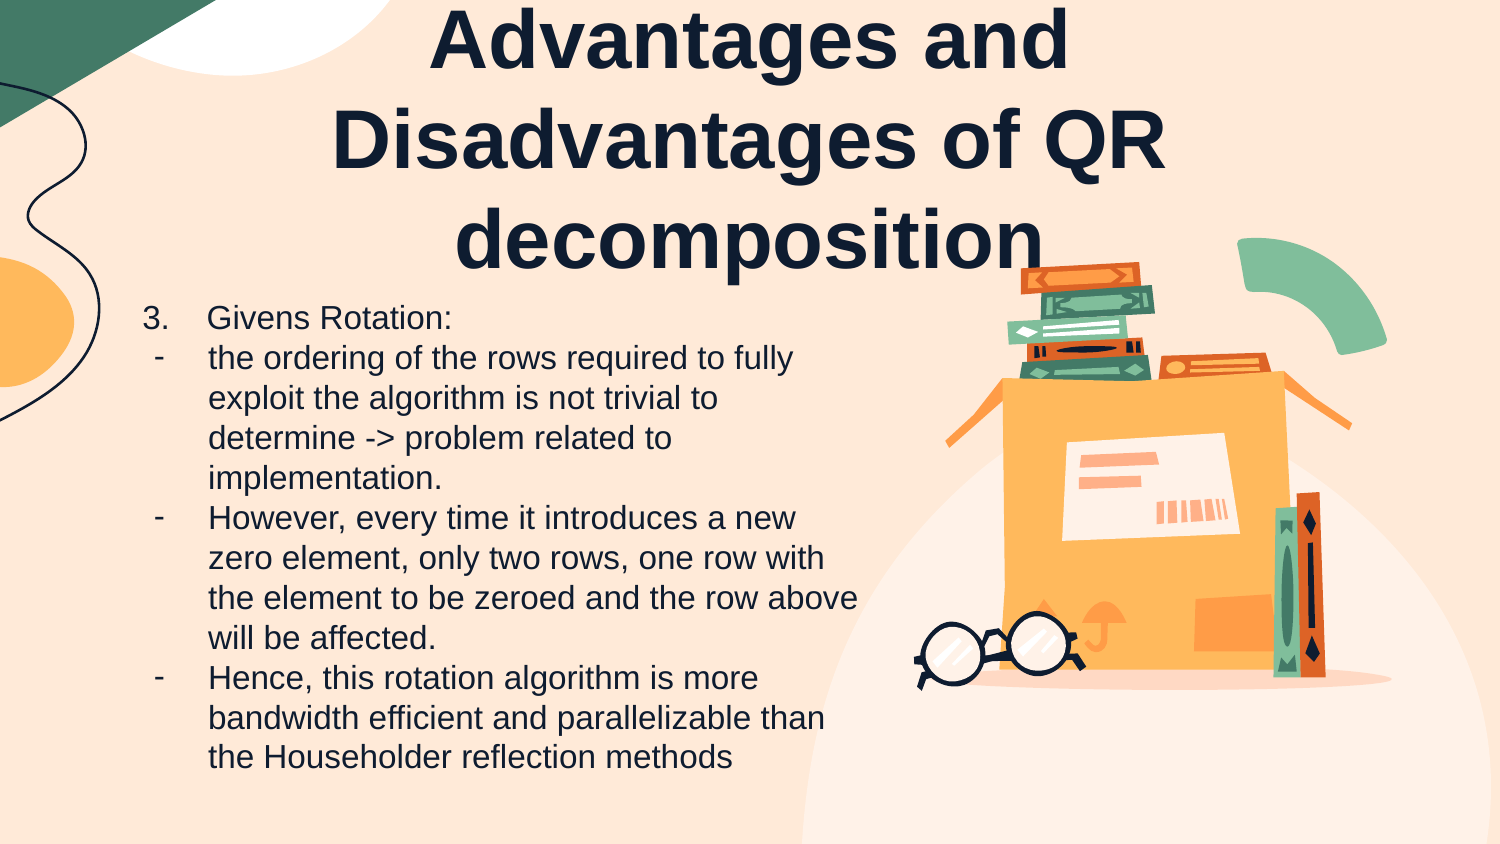

# Advantages and Disadvantages of QR decomposition

 3.    Givens Rotation:
the ordering of the rows required to fully exploit the algorithm is not trivial to determine -> problem related to implementation.
However, every time it introduces a new zero element, only two rows, one row with the element to be zeroed and the row above will be affected.
Hence, this rotation algorithm is more bandwidth efficient and parallelizable than the Householder reflection methods